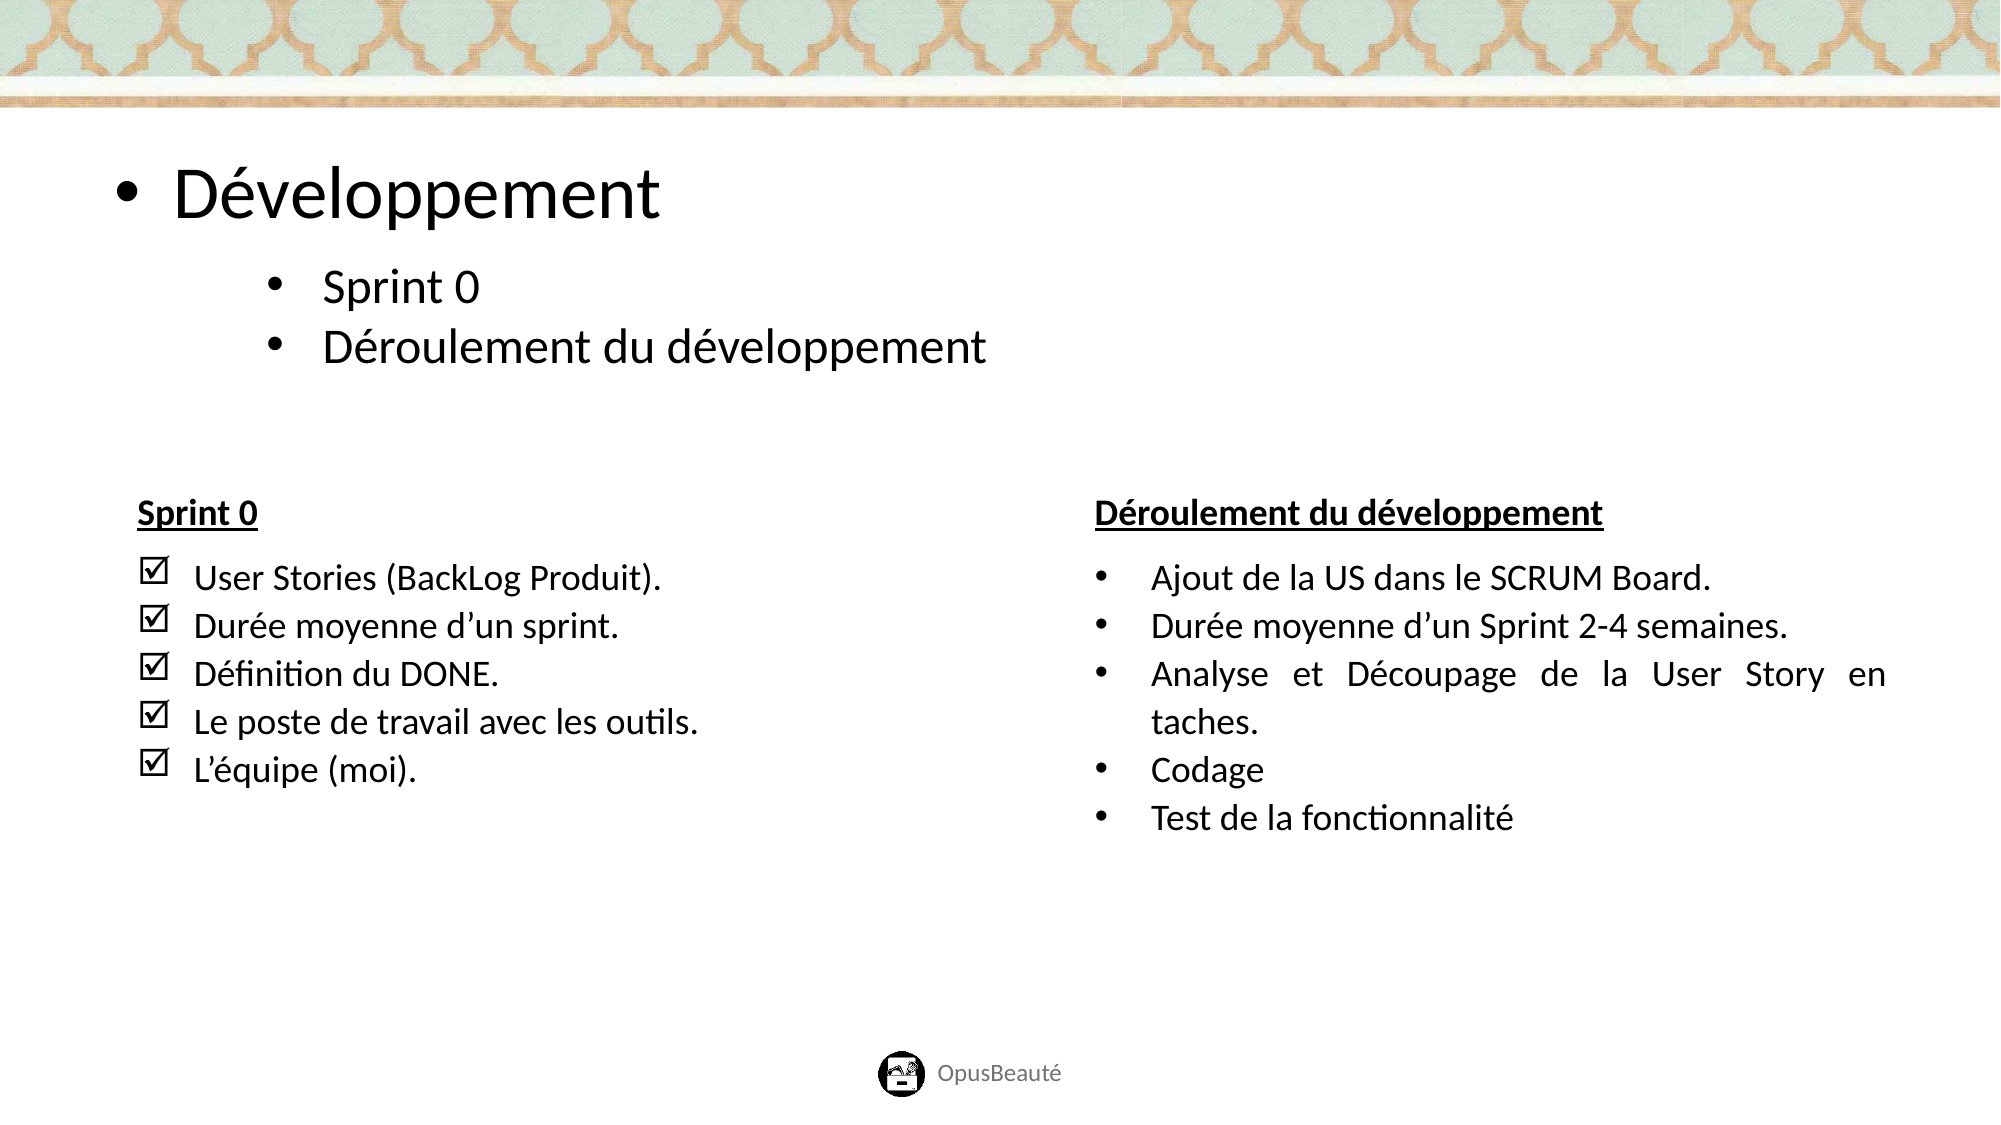

Développement
Sprint 0
Déroulement du développement
Sprint 0
Déroulement du développement
User Stories (BackLog Produit).
Durée moyenne d’un sprint.
Définition du DONE.
Le poste de travail avec les outils.
L’équipe (moi).
Ajout de la US dans le SCRUM Board.
Durée moyenne d’un Sprint 2-4 semaines.
Analyse et Découpage de la User Story en taches.
Codage
Test de la fonctionnalité